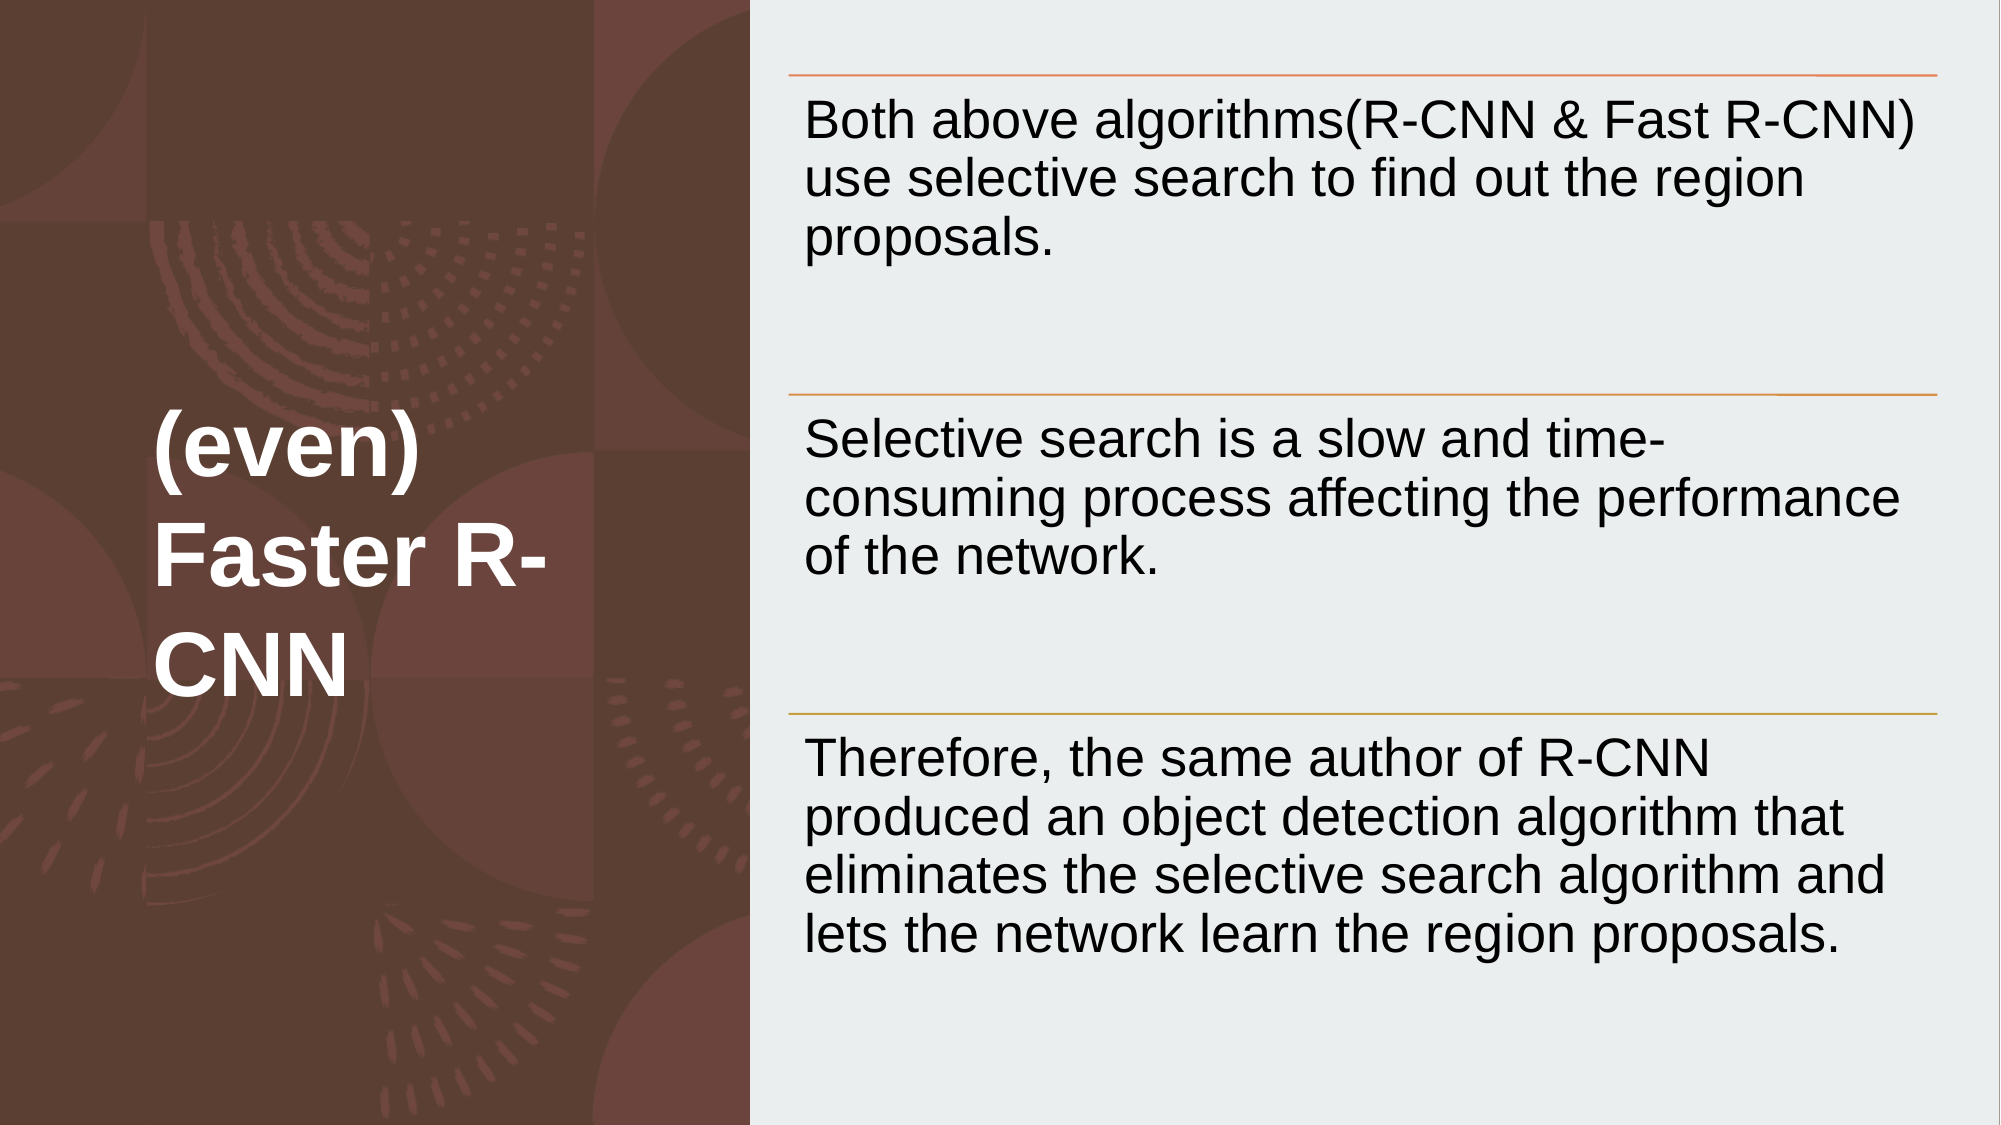

Both above algorithms(R-CNN & Fast R-CNN) use selective search to find out the region proposals.
Selective search is a slow and time-consuming process affecting the performance of the network.
Therefore, the same author of R-CNN produced an object detection algorithm that eliminates the selective search algorithm and lets the network learn the region proposals.
# (even) Faster R-CNN